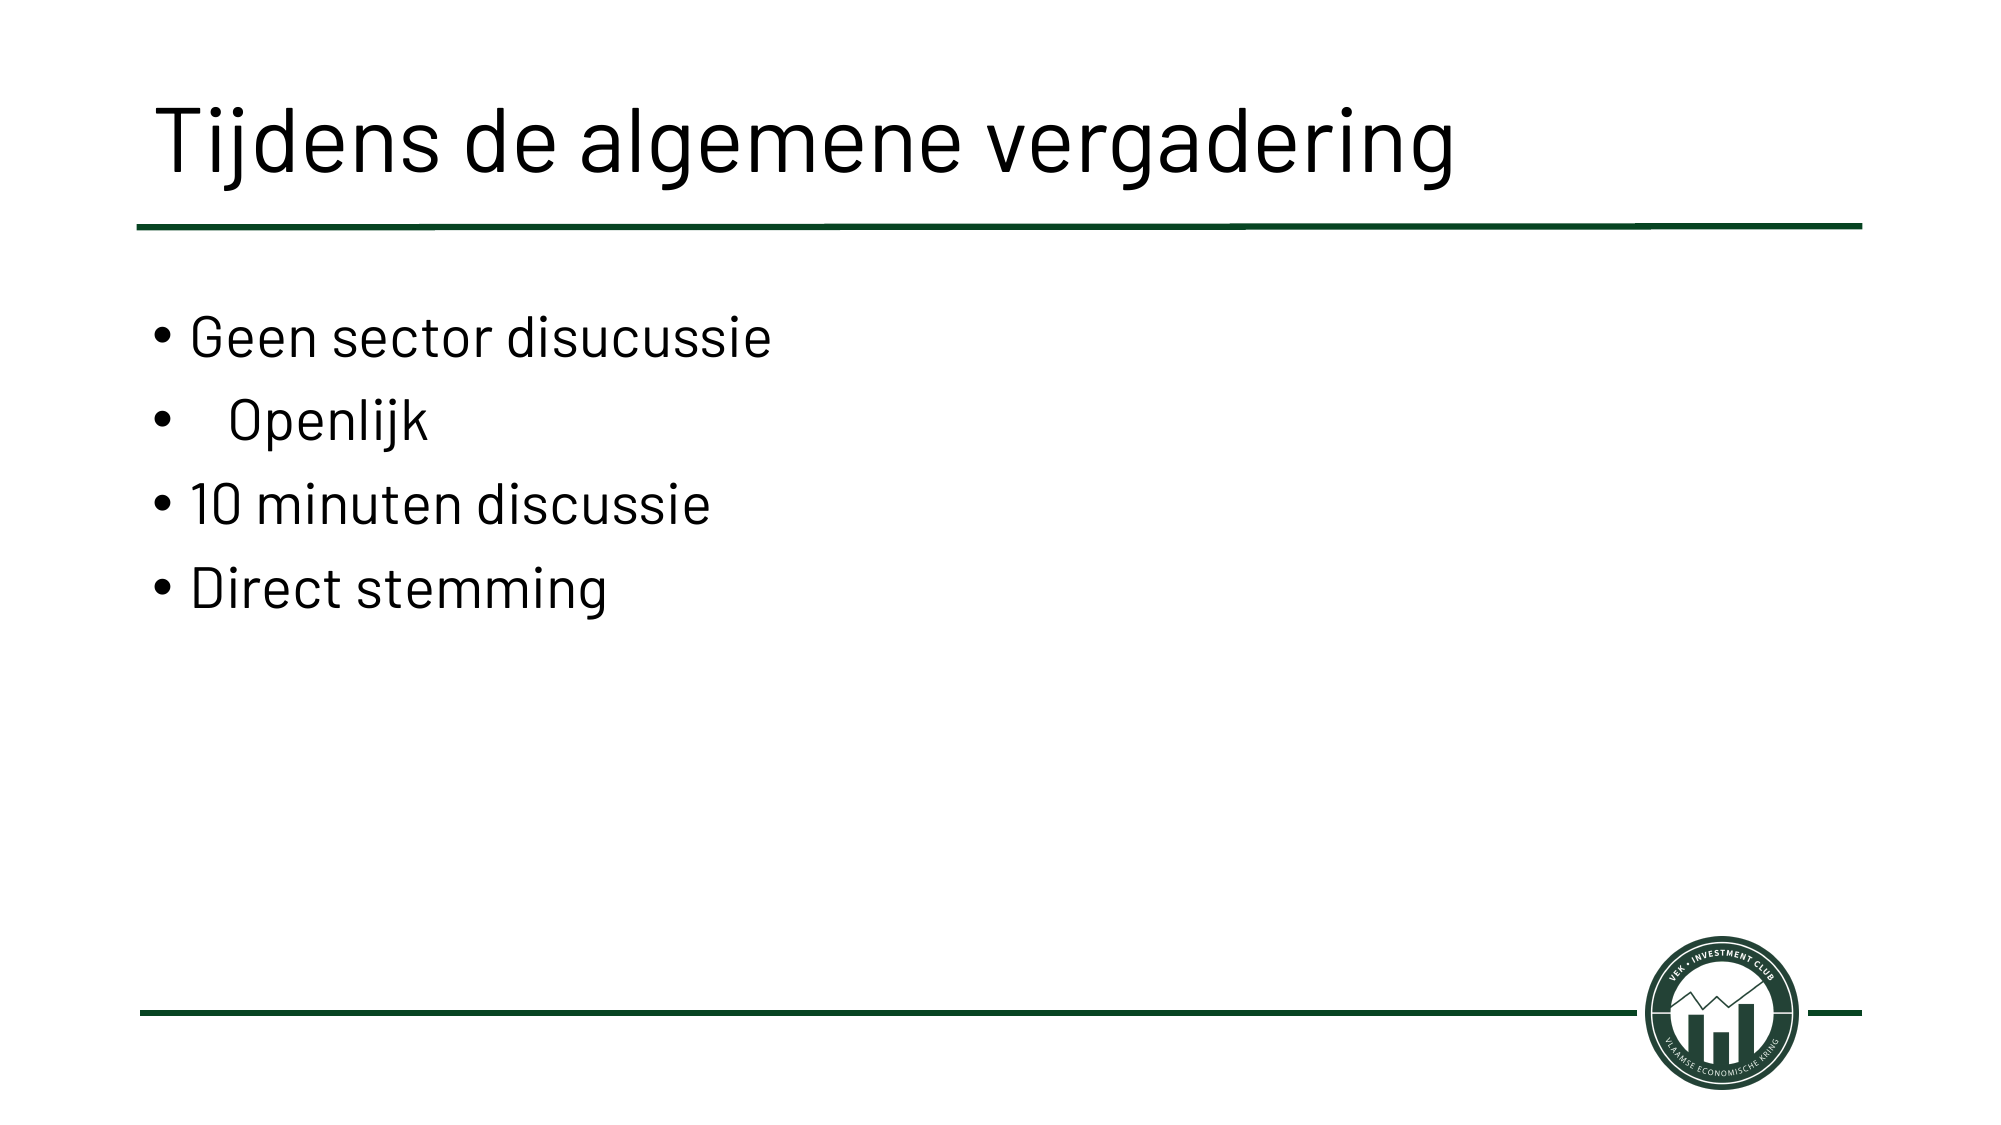

# Tijdens de algemene vergadering
Geen sector disucussie
Openlijk
10 minuten discussie
Direct stemming